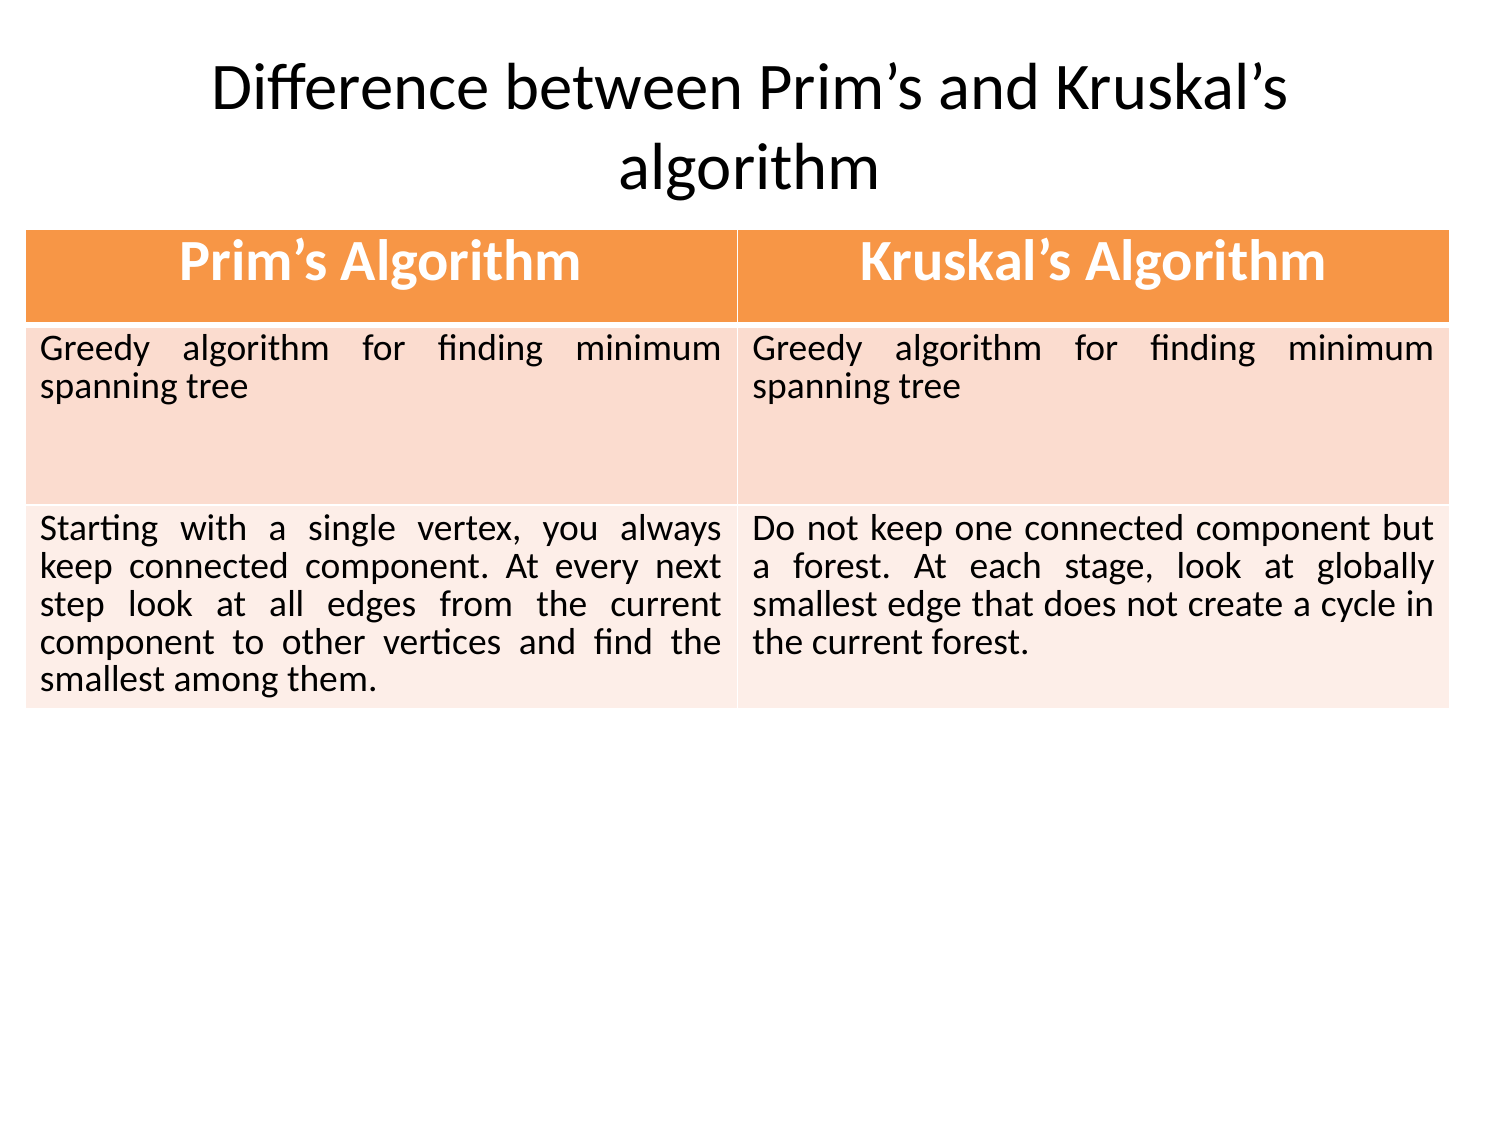

# Difference between Prim’s and Kruskal’s algorithm
| Prim’s Algorithm | Kruskal’s Algorithm |
| --- | --- |
| Greedy algorithm for finding minimum spanning tree | Greedy algorithm for finding minimum spanning tree |
| Starting with a single vertex, you always keep connected component. At every next step look at all edges from the current component to other vertices and find the smallest among them. | Do not keep one connected component but a forest. At each stage, look at globally smallest edge that does not create a cycle in the current forest. |